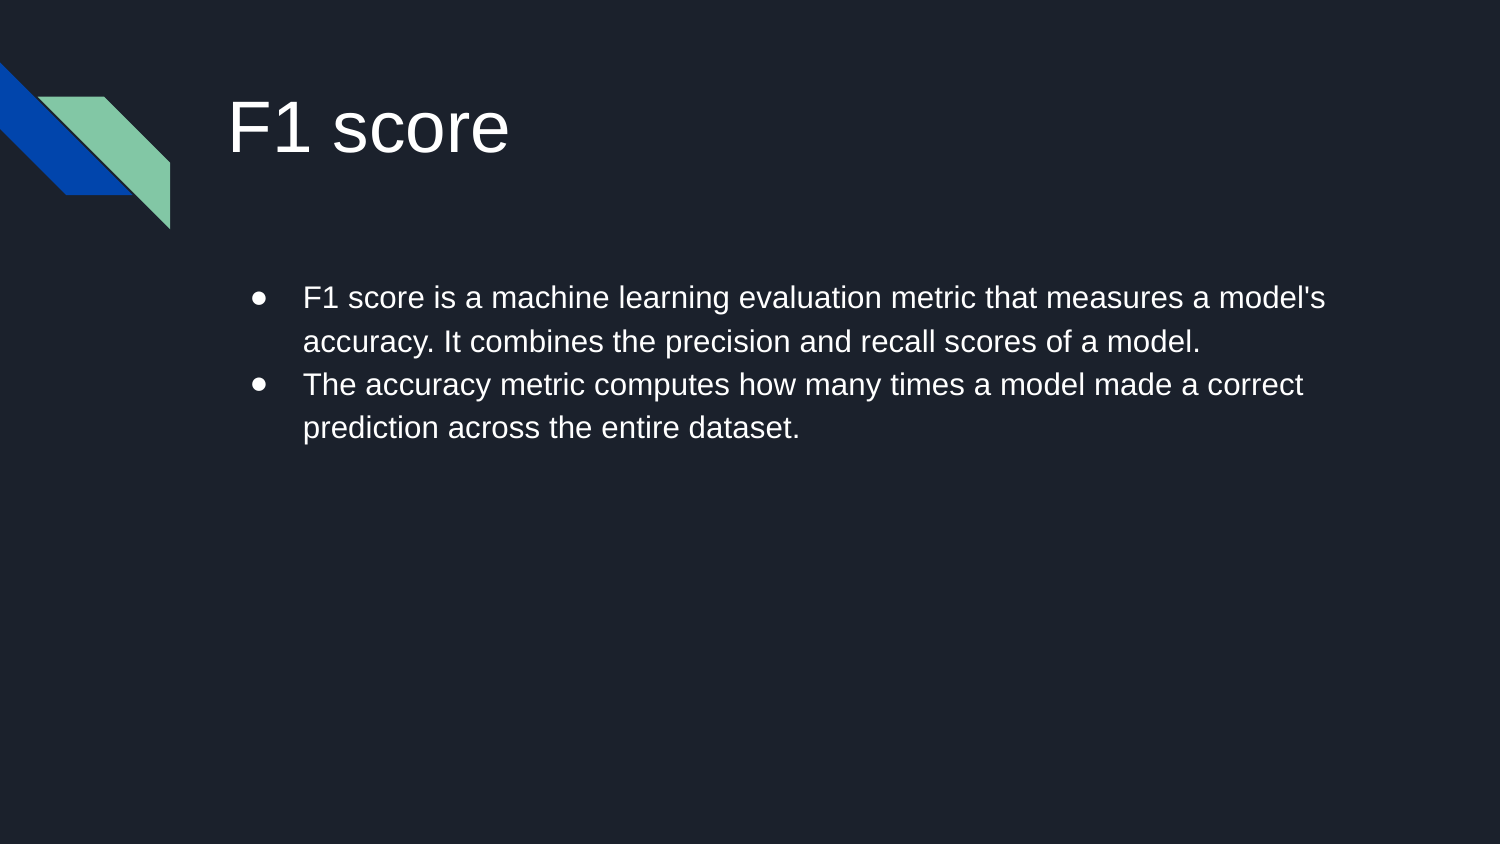

# F1 score
F1 score is a machine learning evaluation metric that measures a model's accuracy. It combines the precision and recall scores of a model.
The accuracy metric computes how many times a model made a correct prediction across the entire dataset.